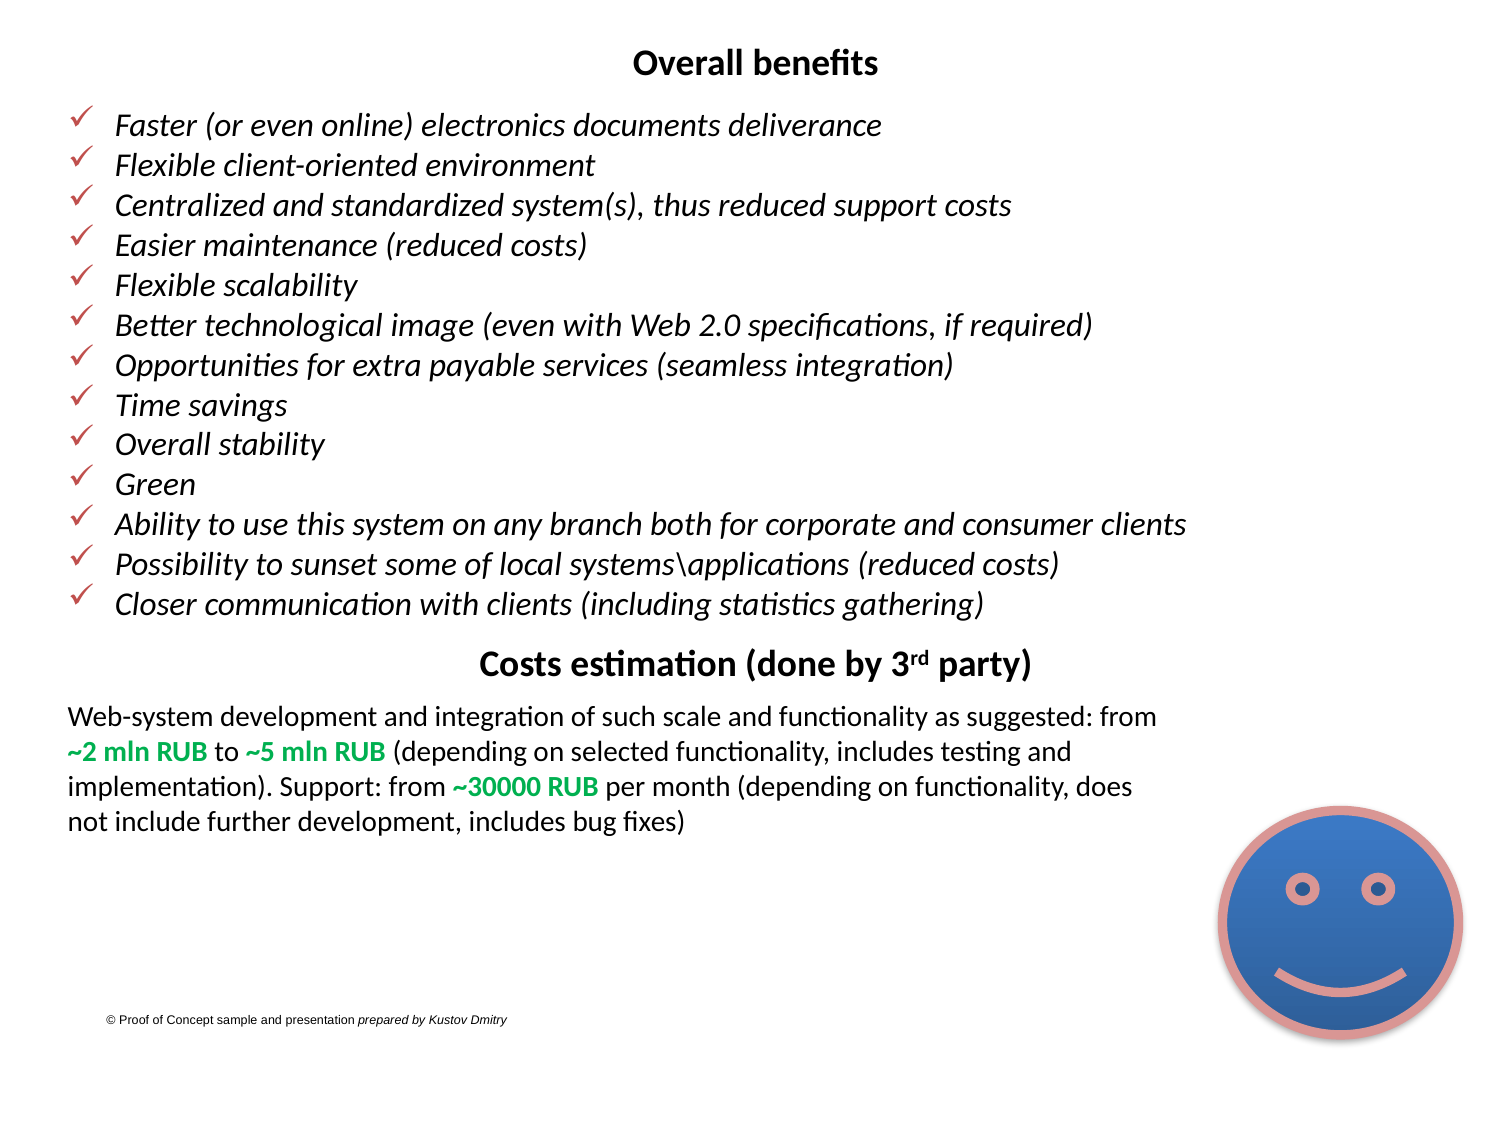

Overall benefits

Faster (or even online) electronics documents deliverance
Flexible client-oriented environment
Centralized and standardized system(s), thus reduced support costs
Easier maintenance (reduced costs)
Flexible scalability
Better technological image (even with Web 2.0 specifications, if required)
Opportunities for extra payable services (seamless integration)
Time savings
Overall stability
Green
Ability to use this system on any branch both for corporate and consumer clients
Possibility to sunset some of local systems\applications (reduced costs)
Closer communication with clients (including statistics gathering)
Costs estimation (done by 3rd party)
Web-system development and integration of such scale and functionality as suggested: from ~2 mln RUB to ~5 mln RUB (depending on selected functionality, includes testing and implementation). Support: from ~30000 RUB per month (depending on functionality, does not include further development, includes bug fixes)

© Proof of Concept sample and presentation prepared by Kustov Dmitry